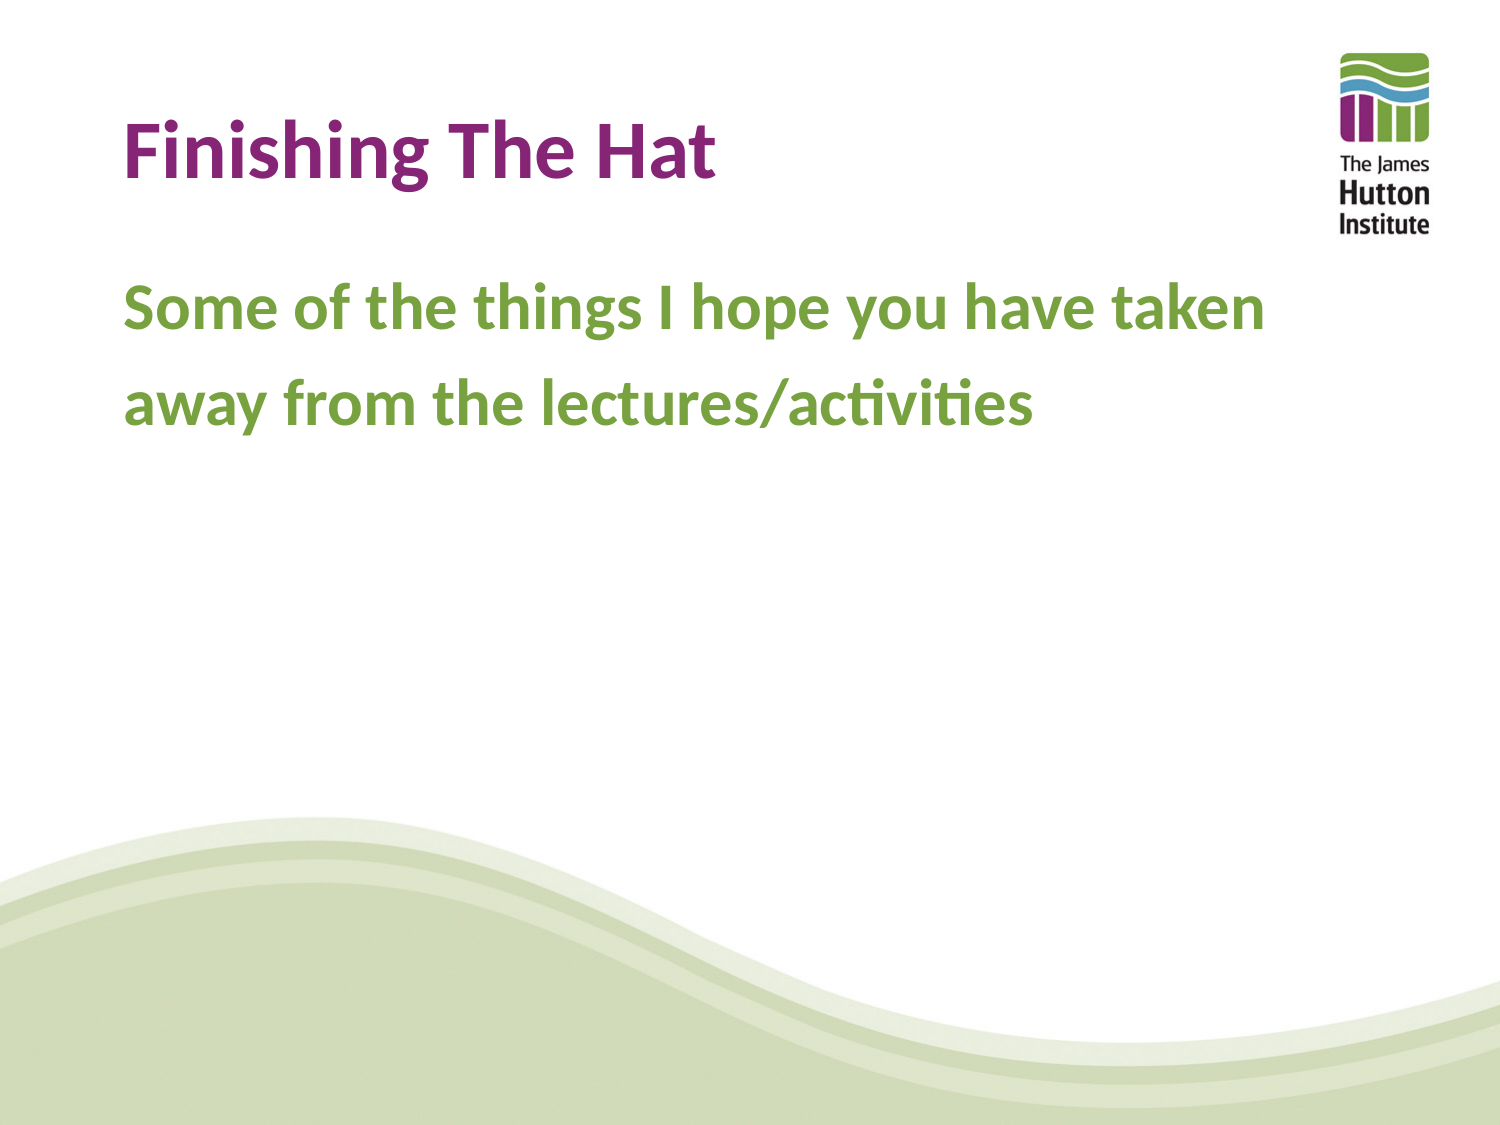

# Finishing The Hat
Some of the things I hope you have taken away from the lectures/activities